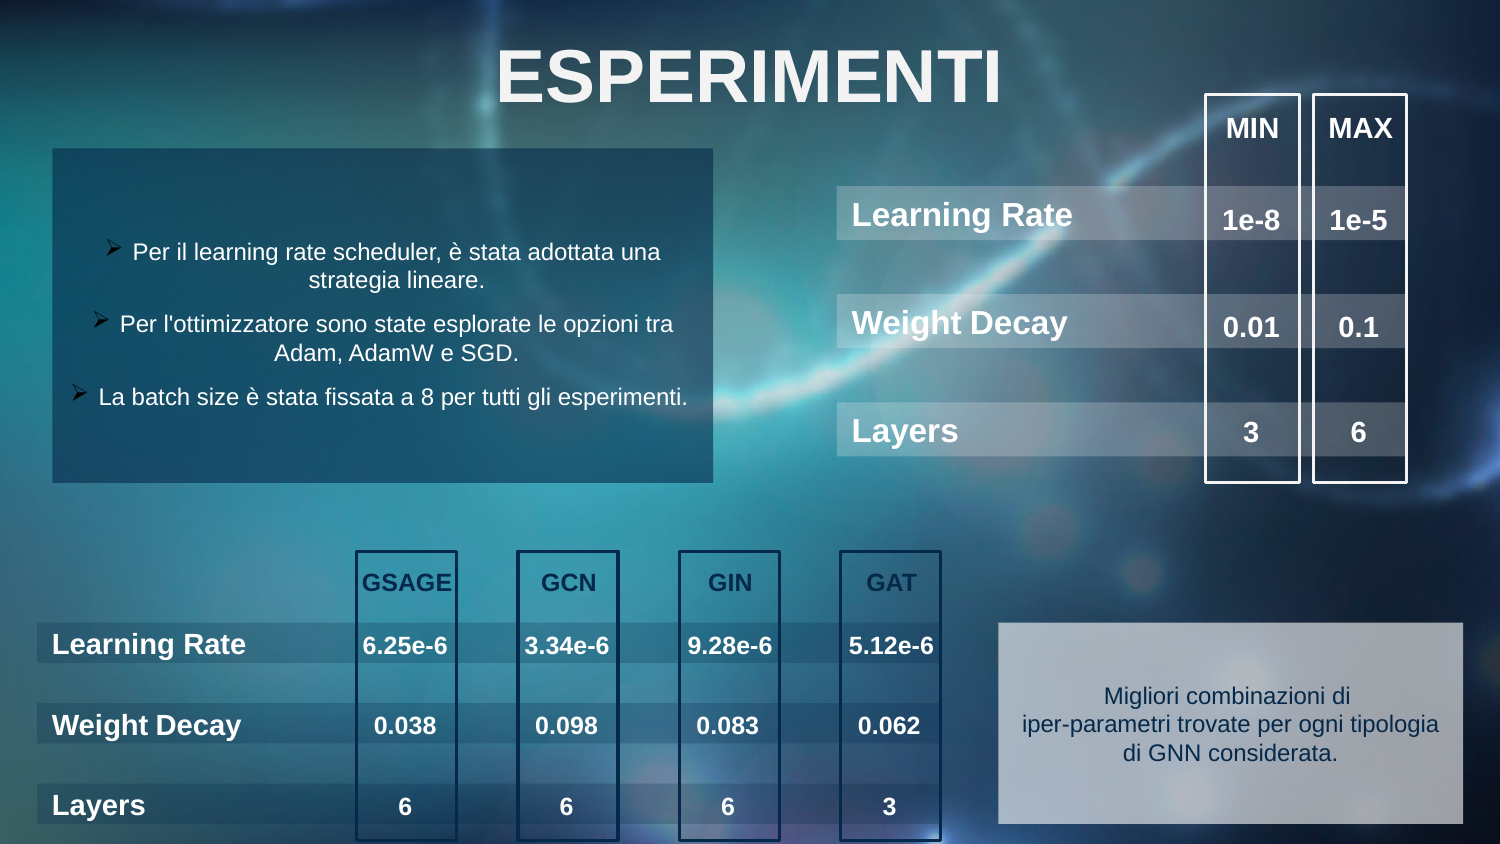

ESPERIMENTI

Learning Rate
Weight Decay
Layers
MIN
MAX
1e-8
1e-5
0.01
0.1
3
6

Per il learning rate scheduler, è stata adottata una strategia lineare.

Per l'ottimizzatore sono state esplorate le opzioni tra Adam, AdamW e SGD.

La batch size è stata fissata a 8 per tutti gli esperimenti.
GSAGE

6.25e-6
0.038
6
GCN

3.34e-6
0.098
6
GIN

9.28e-6
0.083
6
GAT

5.12e-6
0.062
3
Learning Rate
Weight Decay
Layers
Migliori combinazioni di
iper-parametri trovate per ogni tipologia di GNN considerata.